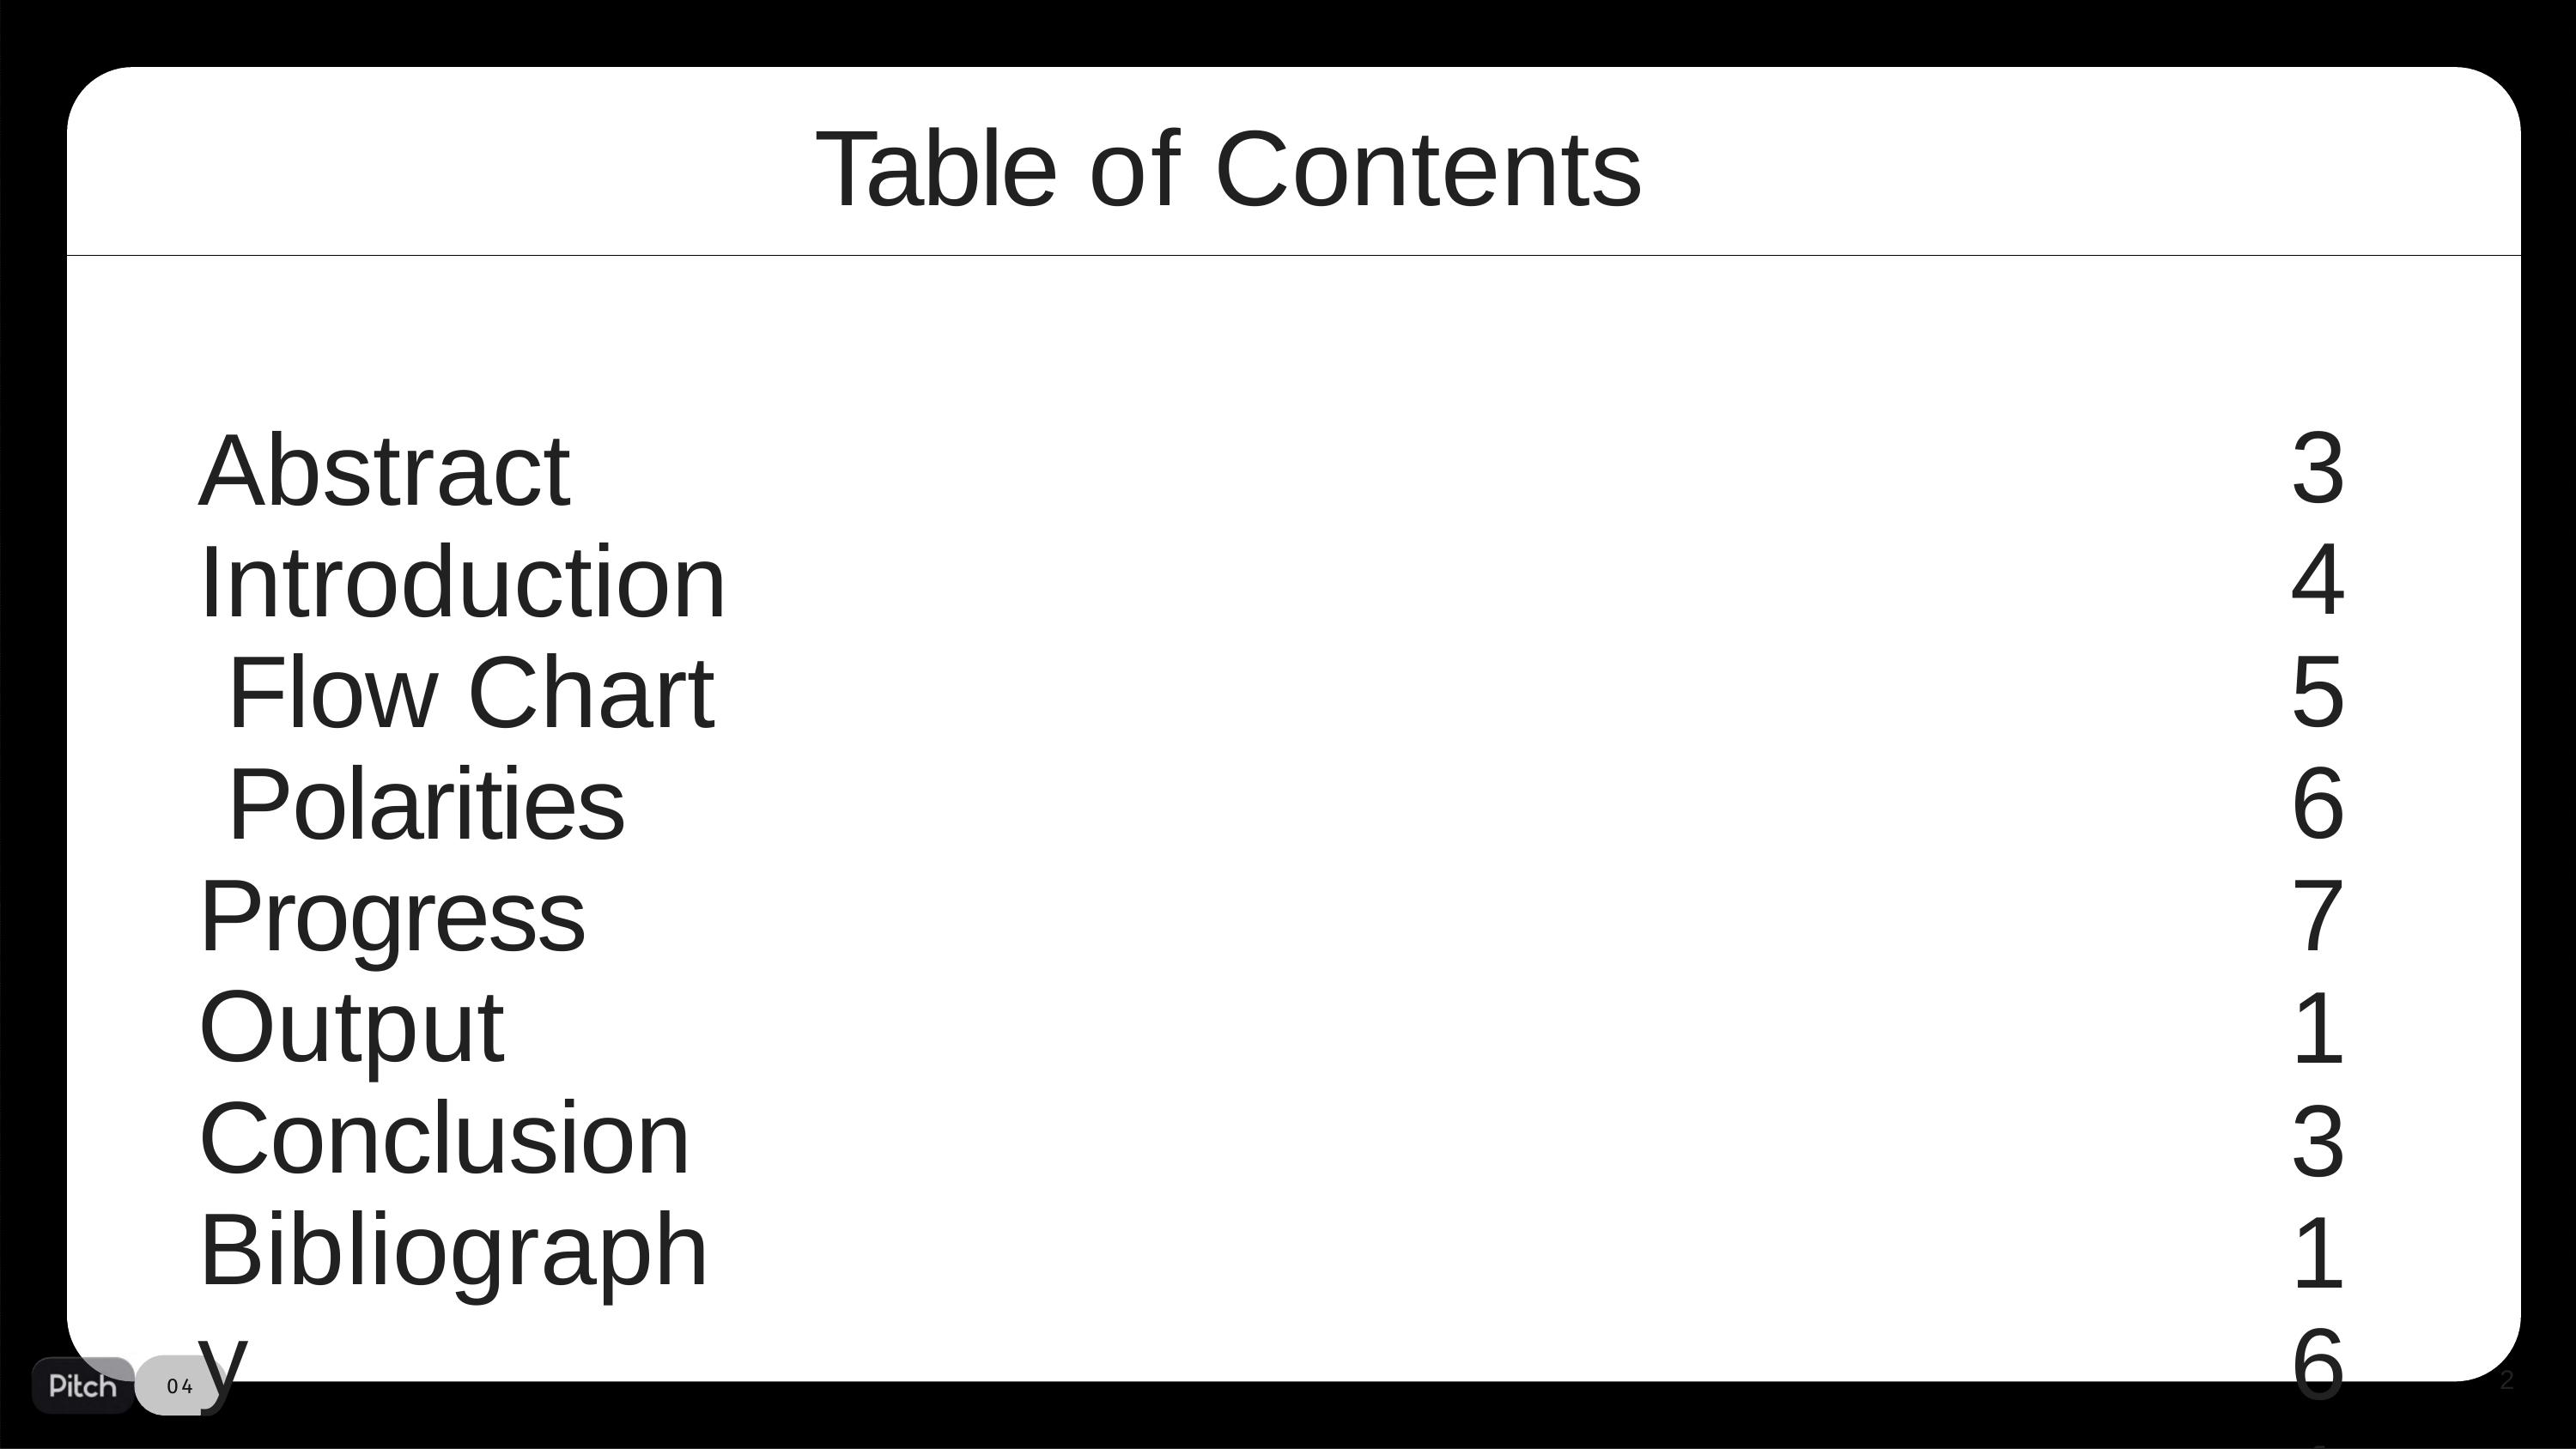

# Table of Contents
3
4
5
6
7
13
16
17
Abstract  Introduction  Flow Chart  Polarities  Progress  Output  Conclusion  Bibliography

2
04